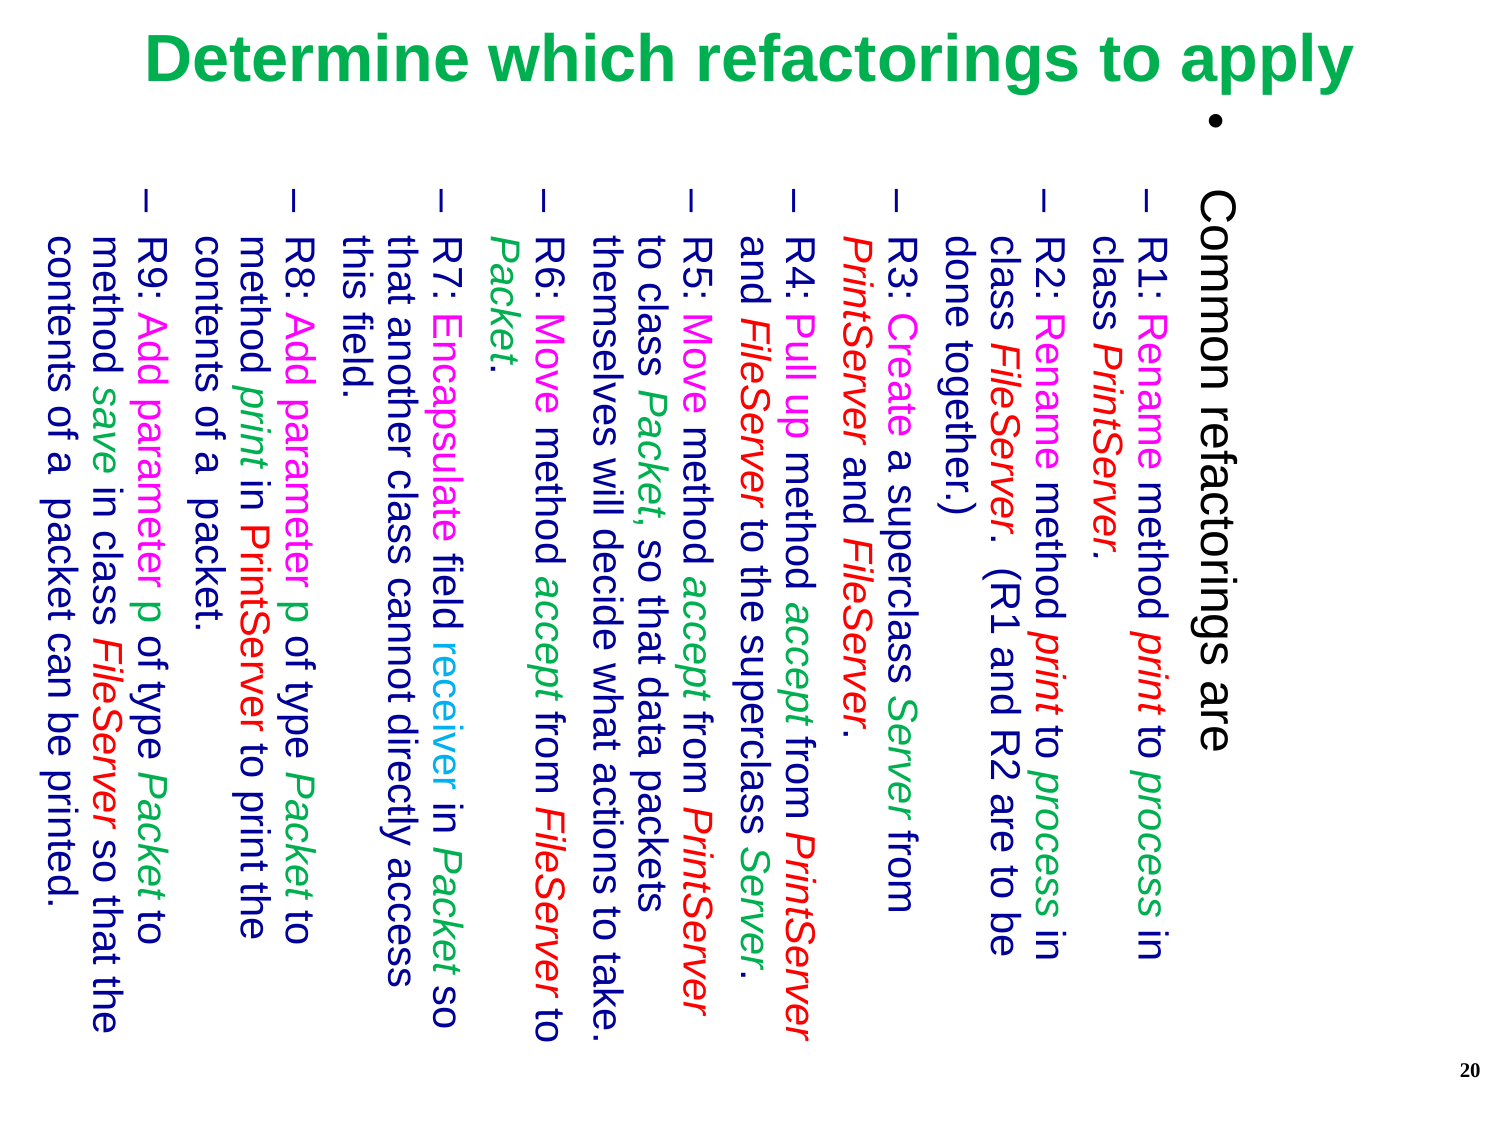

Determine which refactorings to apply
 Common refactorings are
R1: Rename method print to process in class PrintServer.
R2: Rename method print to process in class FileServer.  (R1 and R2 are to be done together.)
R3: Create a superclass Server from PrintServer and FileServer.
R4: Pull up method accept from PrintServer and FileServer to the superclass Server.
R5: Move method accept from PrintServer to class Packet, so that data packets themselves will decide what actions to take.
R6: Move method accept from FileServer to Packet.
R7: Encapsulate field receiver in Packet so that another class cannot directly access this field.
R8: Add parameter p of type Packet to method print in PrintServer to print the contents of a  packet.
R9: Add parameter p of type Packet to method save in class FileServer so that the contents of a  packet can be printed.
20